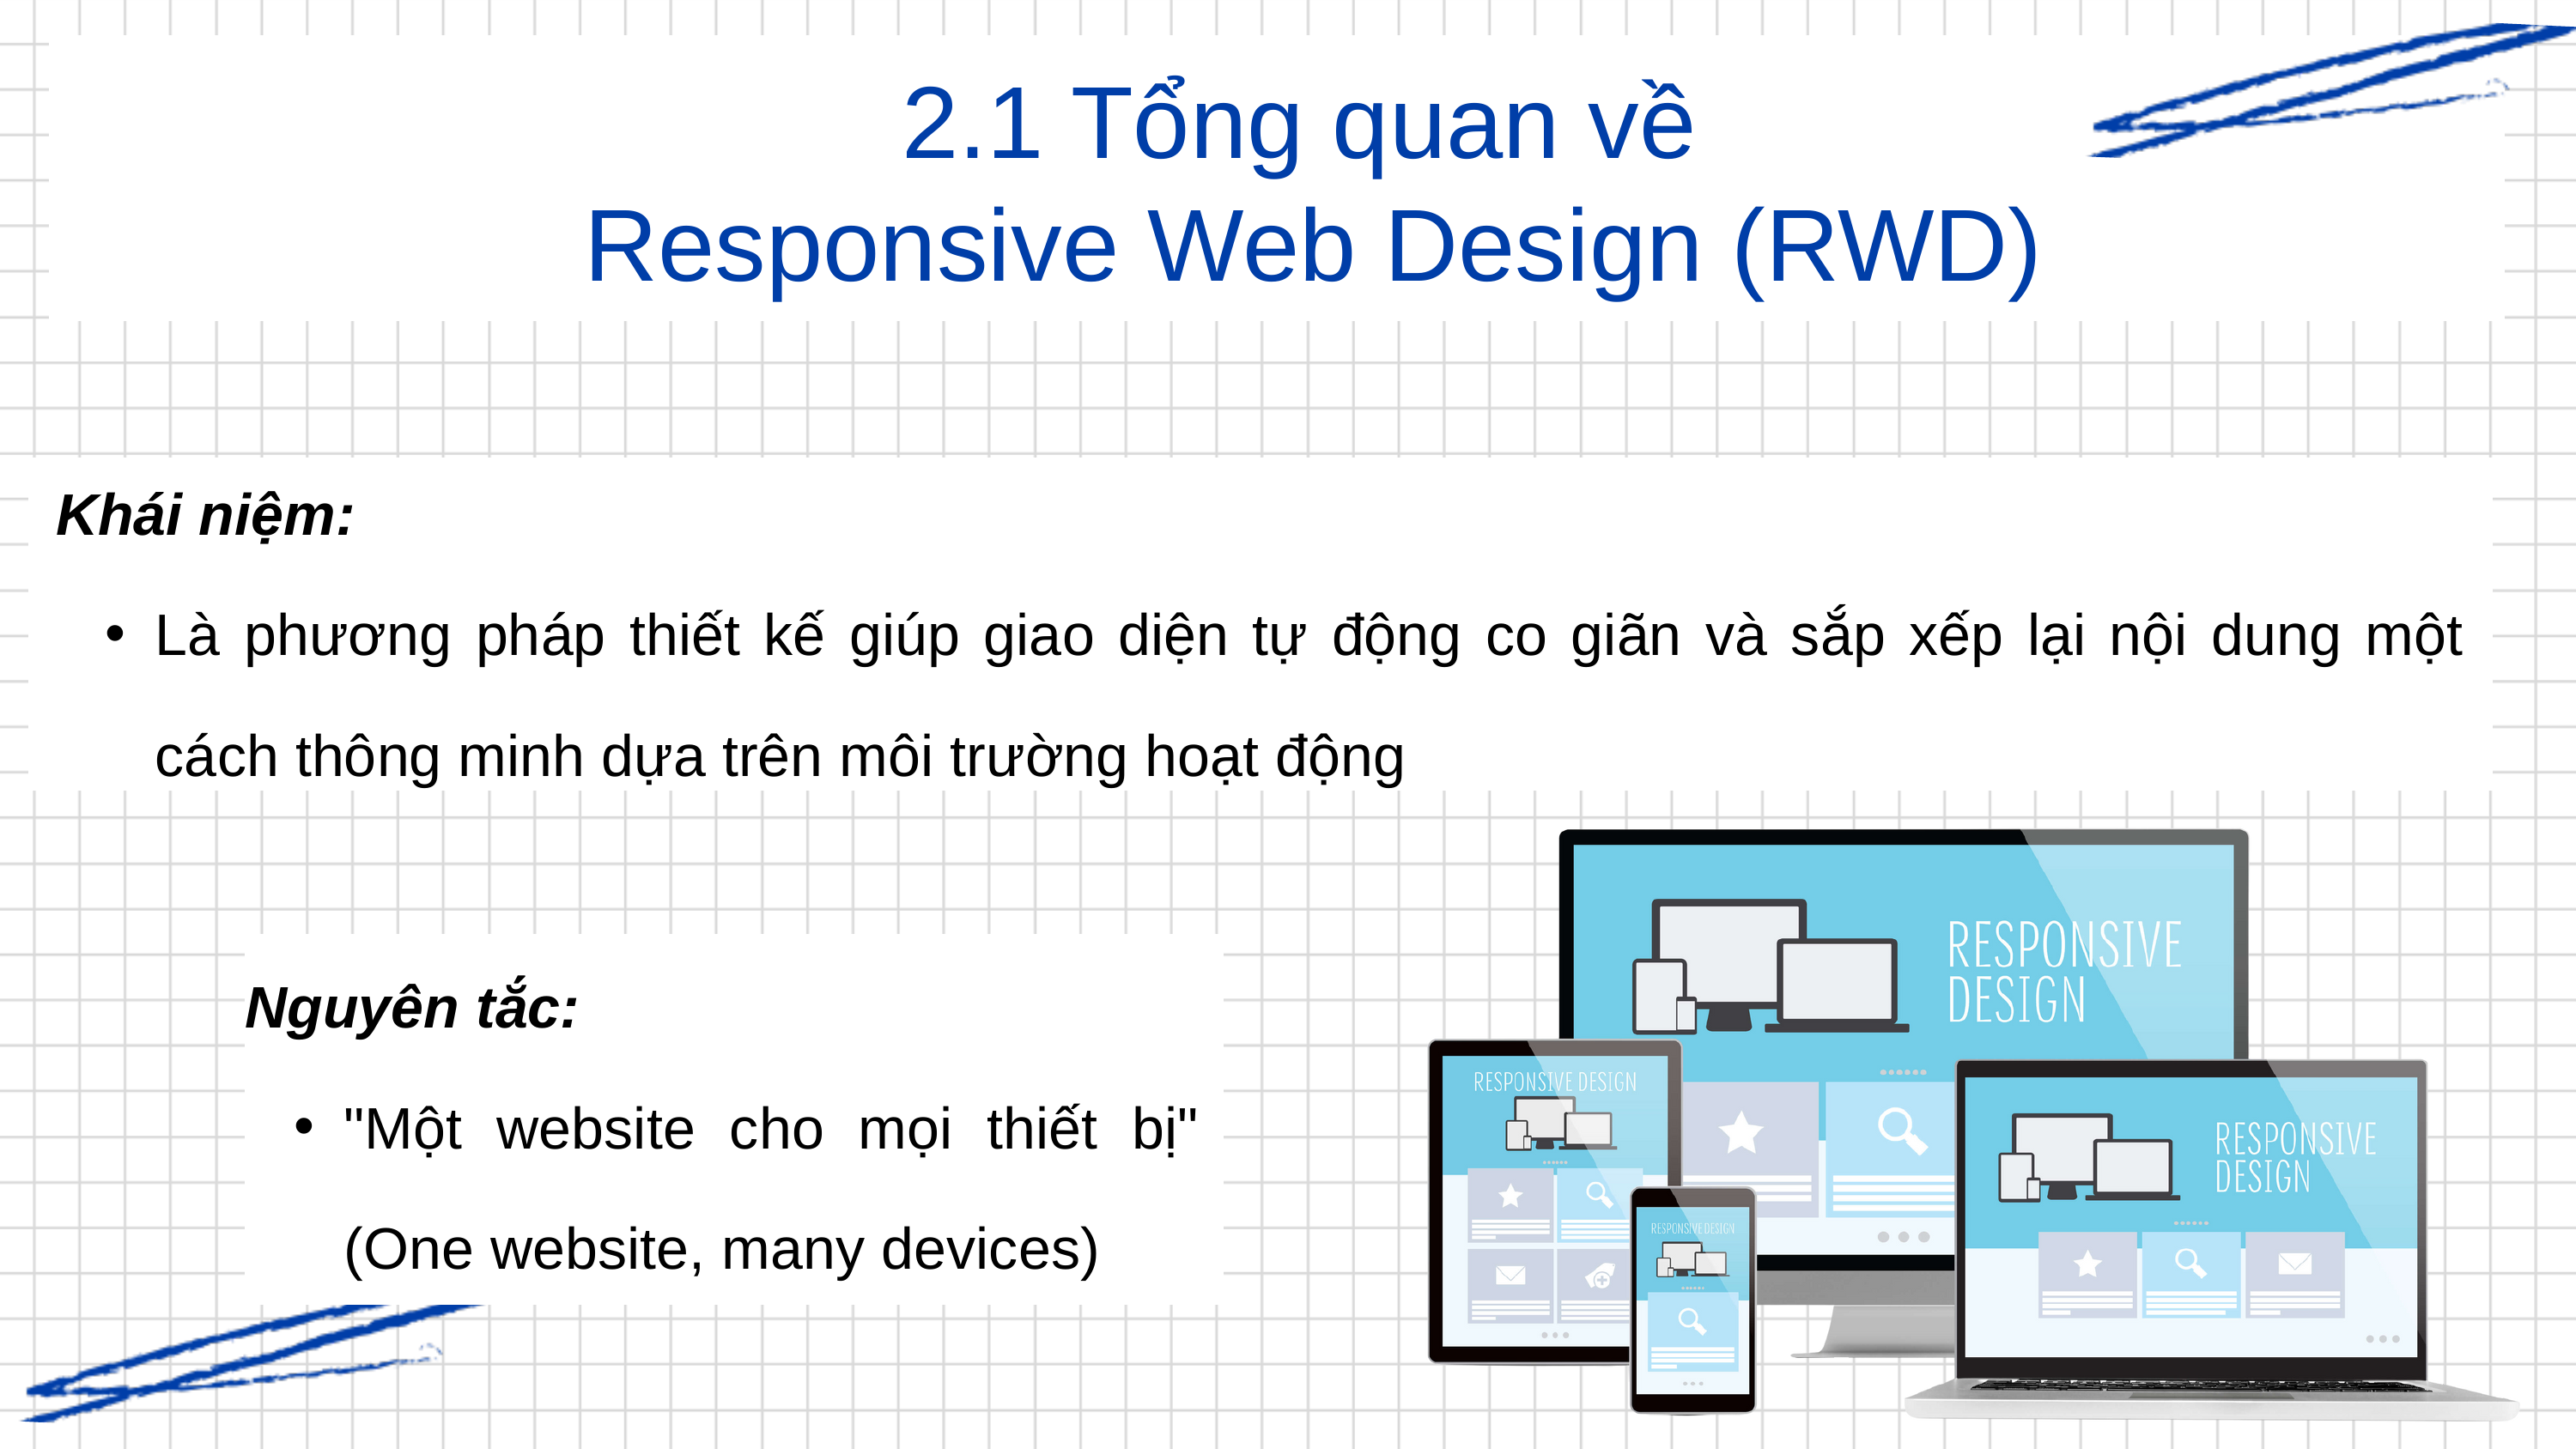

2.1 Tổng quan về
Responsive Web Design (RWD)
Khái niệm:
Là phương pháp thiết kế giúp giao diện tự động co giãn và sắp xếp lại nội dung một cách thông minh dựa trên môi trường hoạt động

Nguyên tắc:
"Một website cho mọi thiết bị" (One website, many devices)